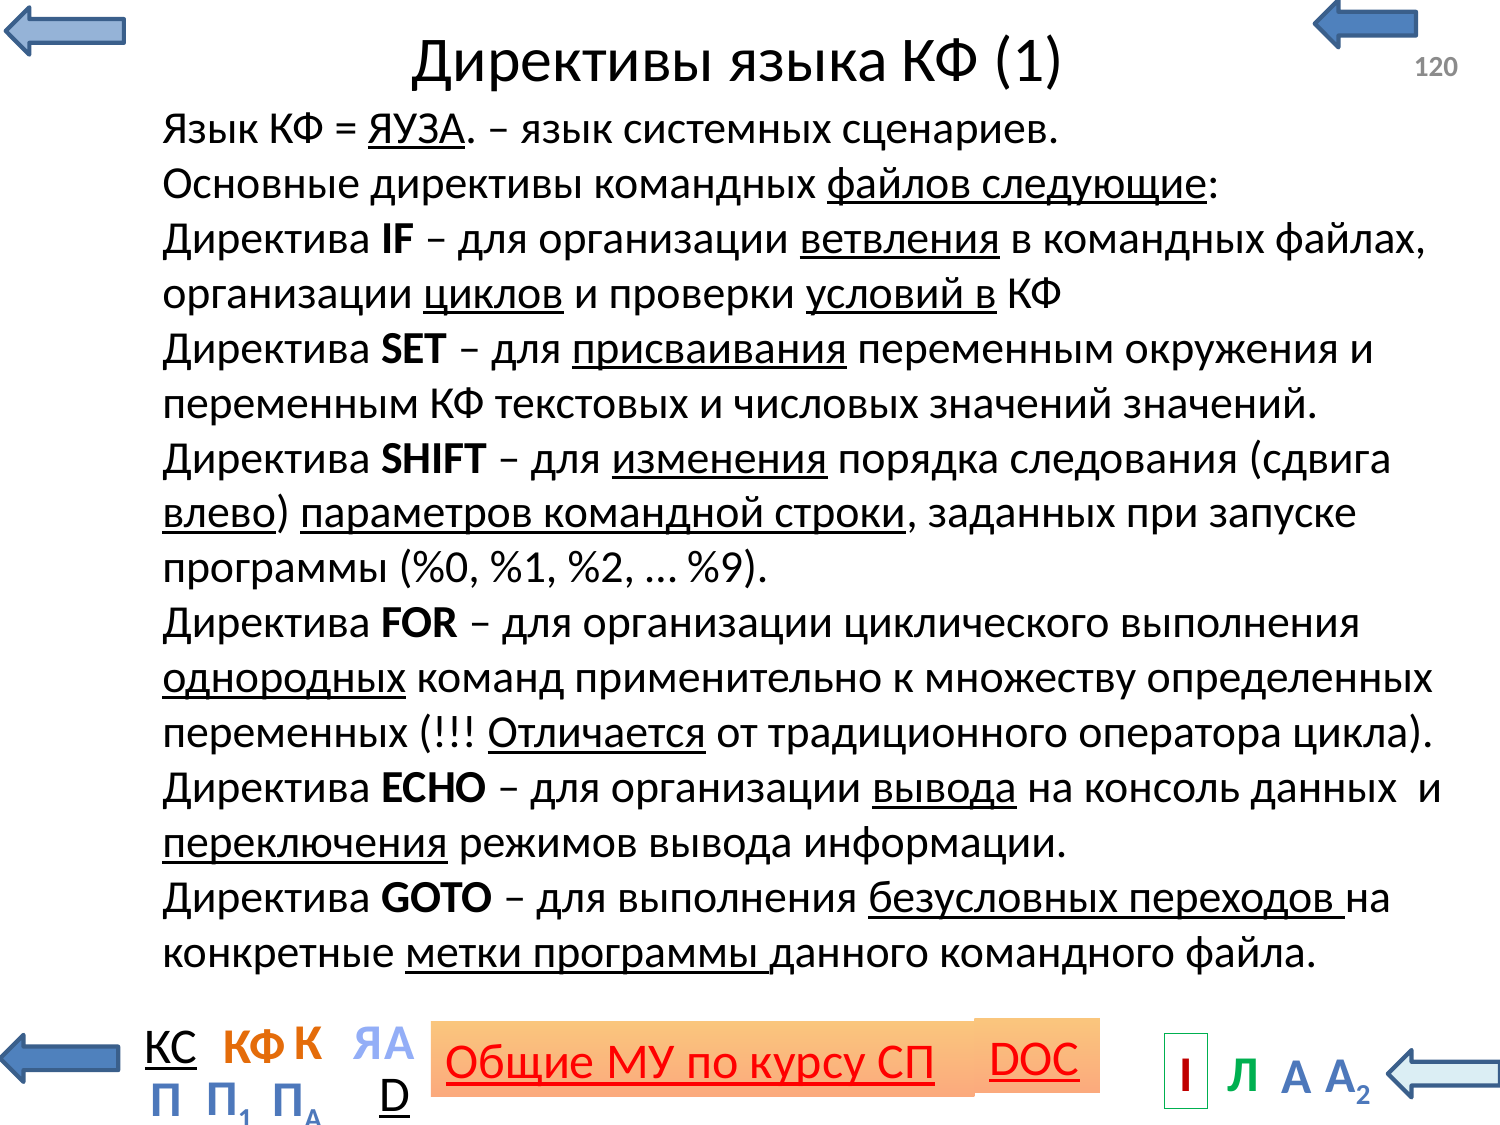

# Директивы языка КФ (1)
120
Язык КФ = ЯУЗА. – язык системных сценариев.
Основные директивы командных файлов следующие:
Директива IF – для организации ветвления в командных файлах, организации циклов и проверки условий в КФ
Директива SET – для присваивания переменным окружения и переменным КФ текстовых и числовых значений значений.
Директива SHIFT – для изменения порядка следования (сдвига влево) параметров командной строки, заданных при запуске программы (%0, %1, %2, … %9).
Директива FOR – для организации циклического выполнения однородных команд применительно к множеству определенных переменных (!!! Отличается от традиционного оператора цикла).
Директива ECHO – для организации вывода на консоль данных  и переключения режимов вывода информации.
Директива GOTO – для выполнения безусловных переходов на конкретные метки программы данного командного файла.